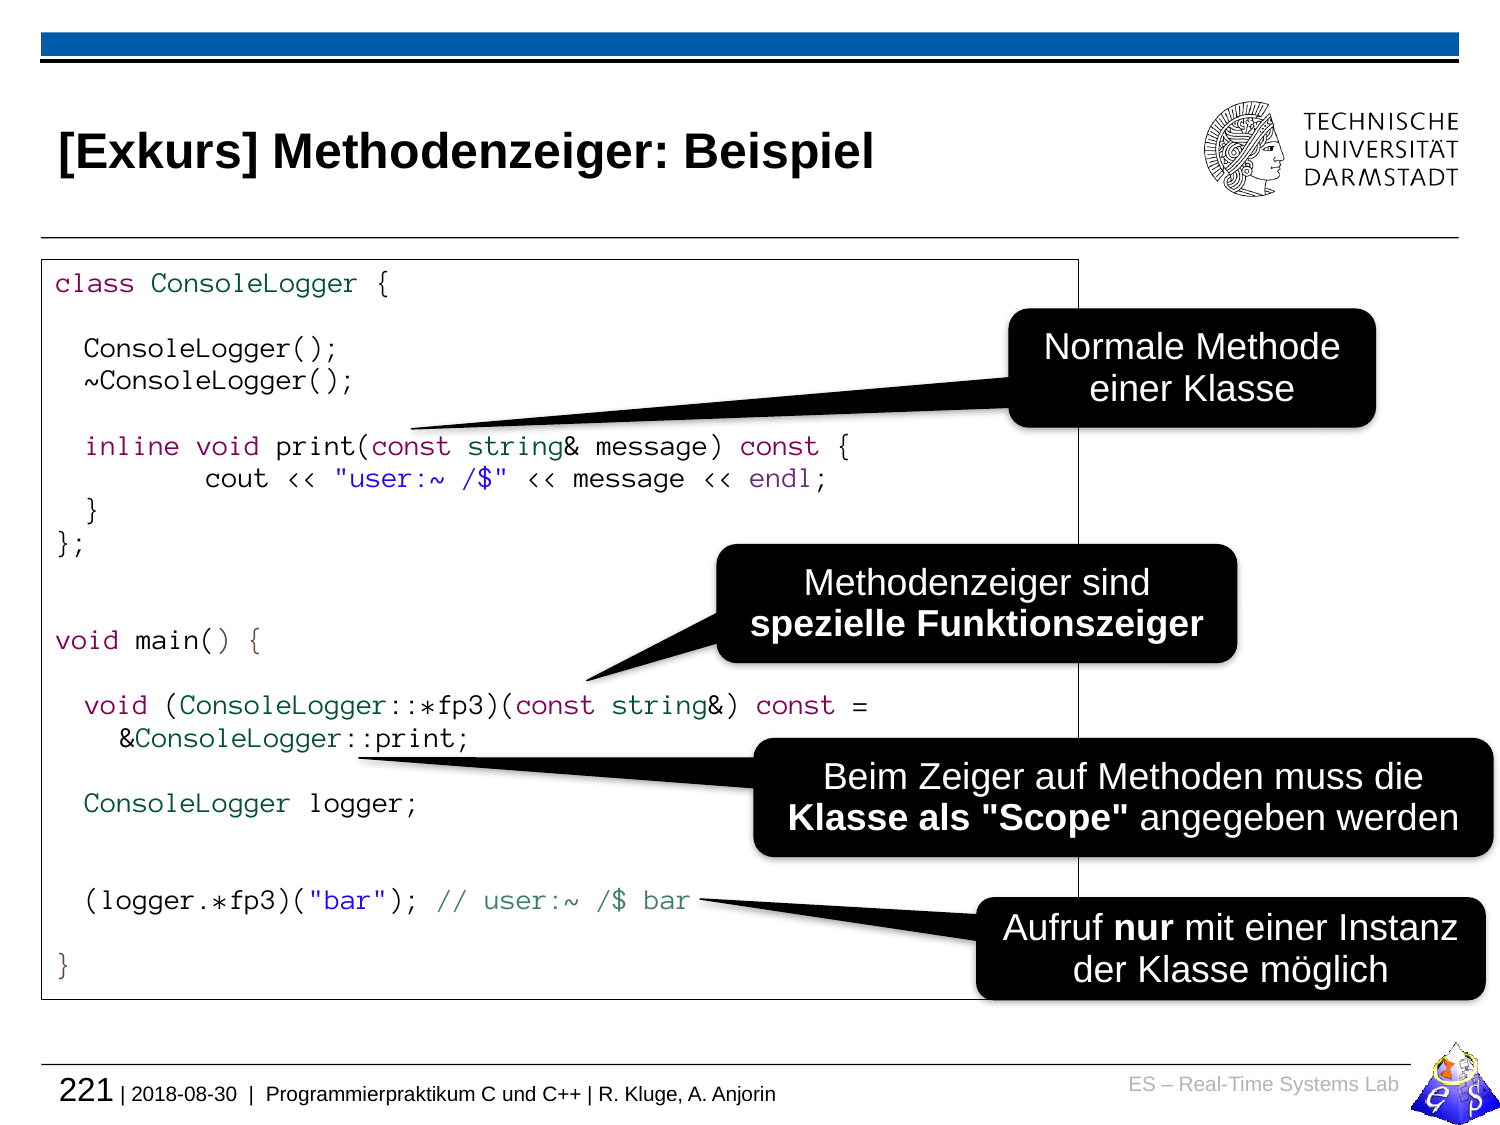

# [Exkurs] Methodenzeiger: Beispiel
class ConsoleLogger {

	ConsoleLogger();
	~ConsoleLogger();

	inline void print(const string& message) const {
		cout << "user:~ /$" << message << endl;
	}
};

void main() {

	void (ConsoleLogger::*fp3)(const string&) const =
    &ConsoleLogger::print;

	ConsoleLogger logger;

	(logger.*fp3)("bar"); // user:~ /$ bar

}
Normale Methode einer Klasse
Methodenzeiger sind spezielle Funktionszeiger
Beim Zeiger auf Methoden muss die Klasse als "Scope" angegeben werden
Aufruf nur mit einer Instanz der Klasse möglich